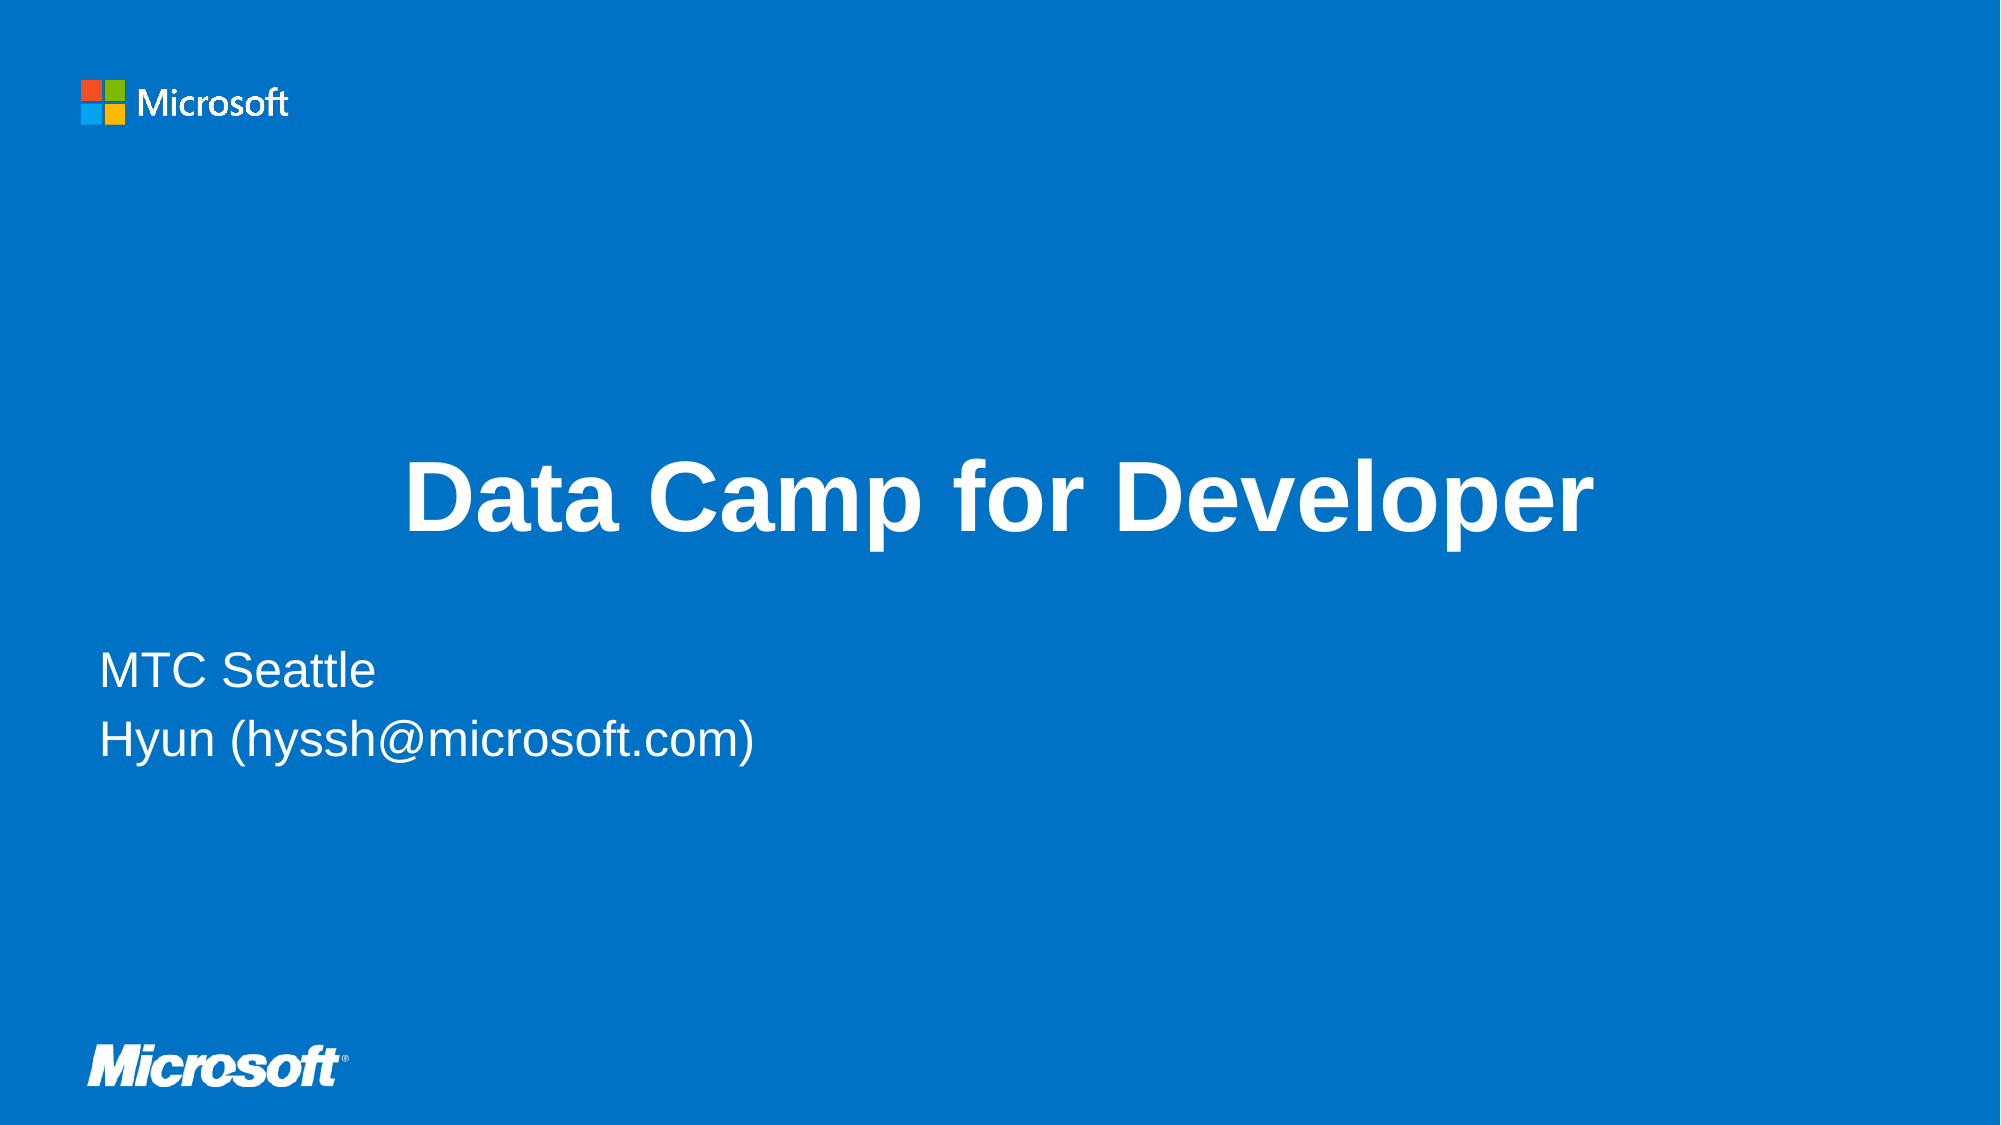

# Data Camp for Developer
MTC Seattle
Hyun (hyssh@microsoft.com)